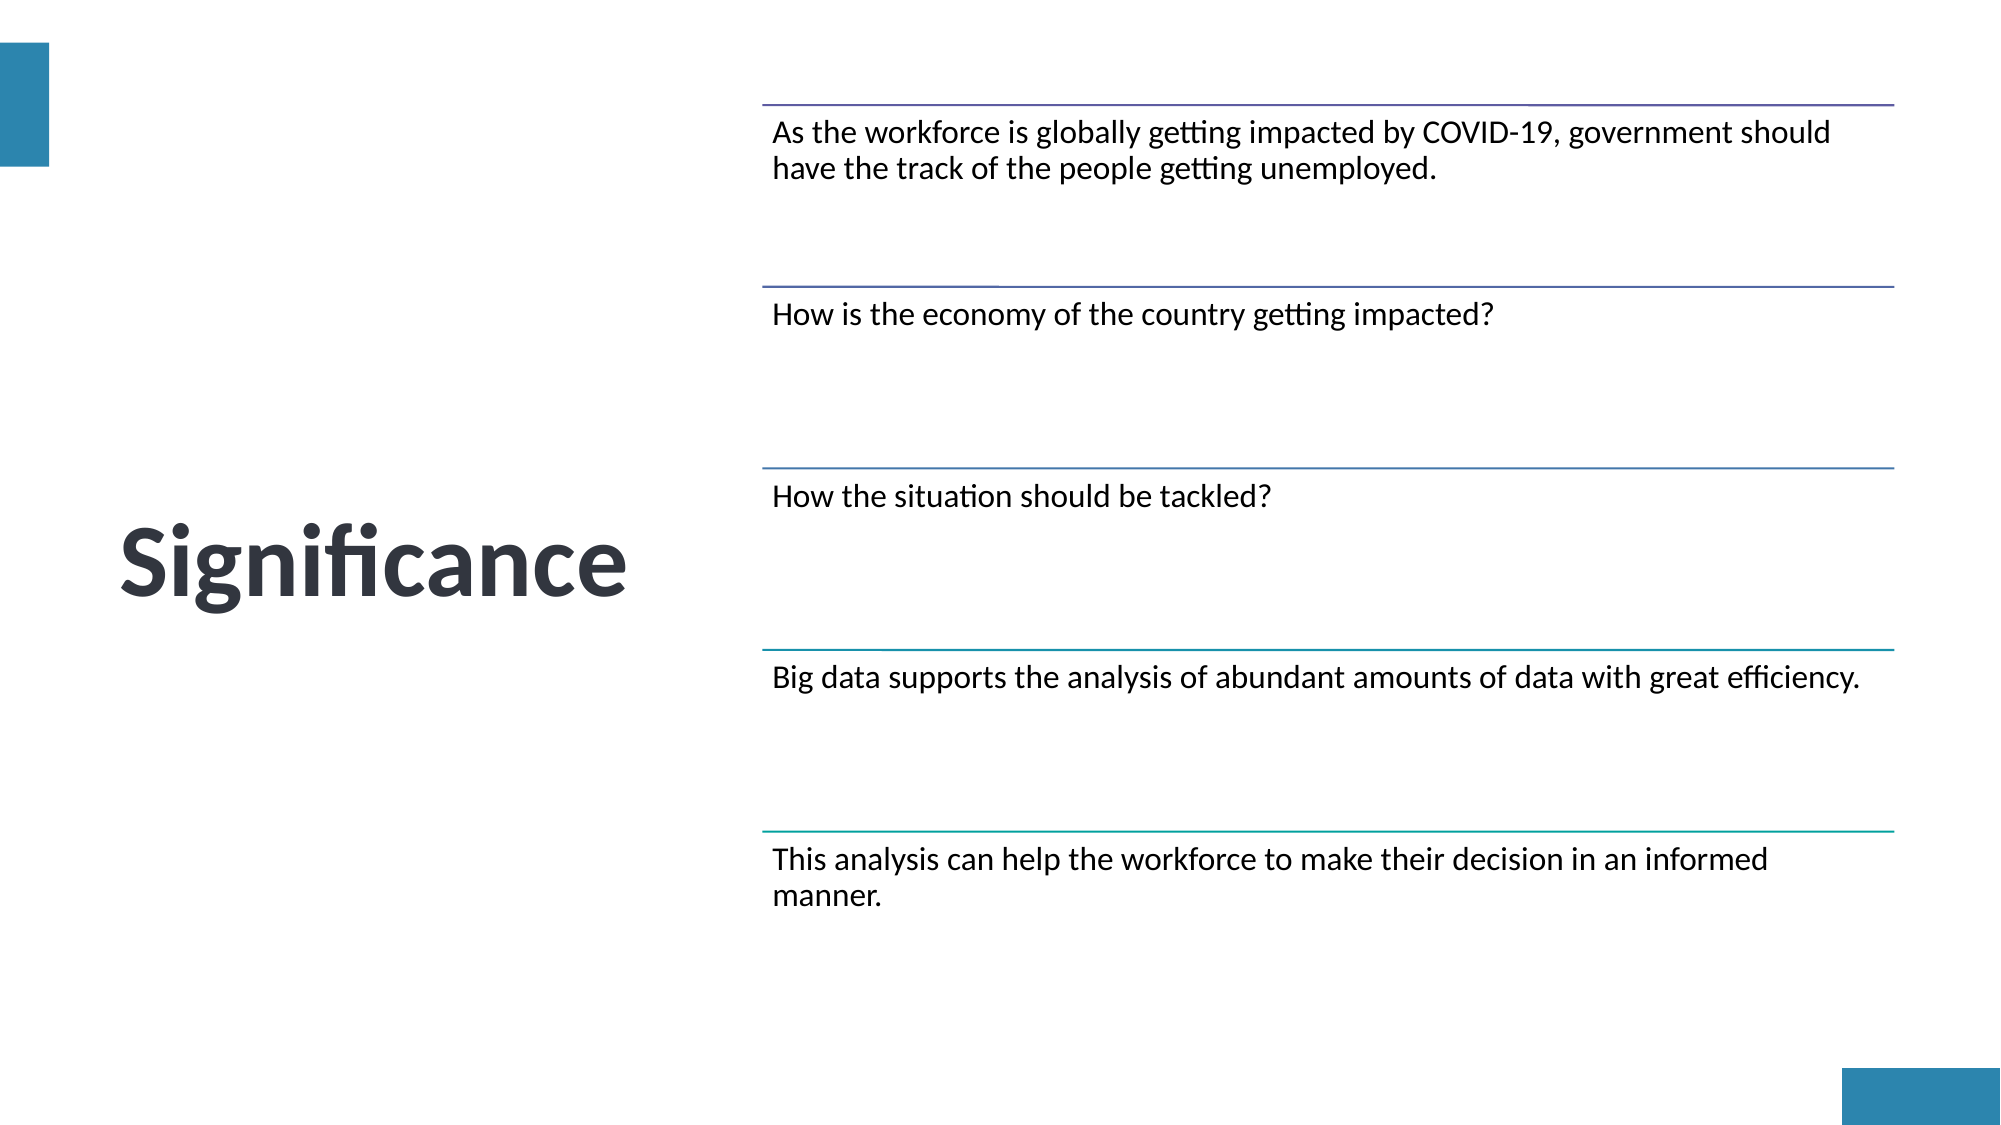

As the workforce is globally getting impacted by COVID-19, government should have the track of the people getting unemployed.
How is the economy of the country getting impacted?
How the situation should be tackled?
Big data supports the analysis of abundant amounts of data with great efficiency.
This analysis can help the workforce to make their decision in an informed manner.
# Significance